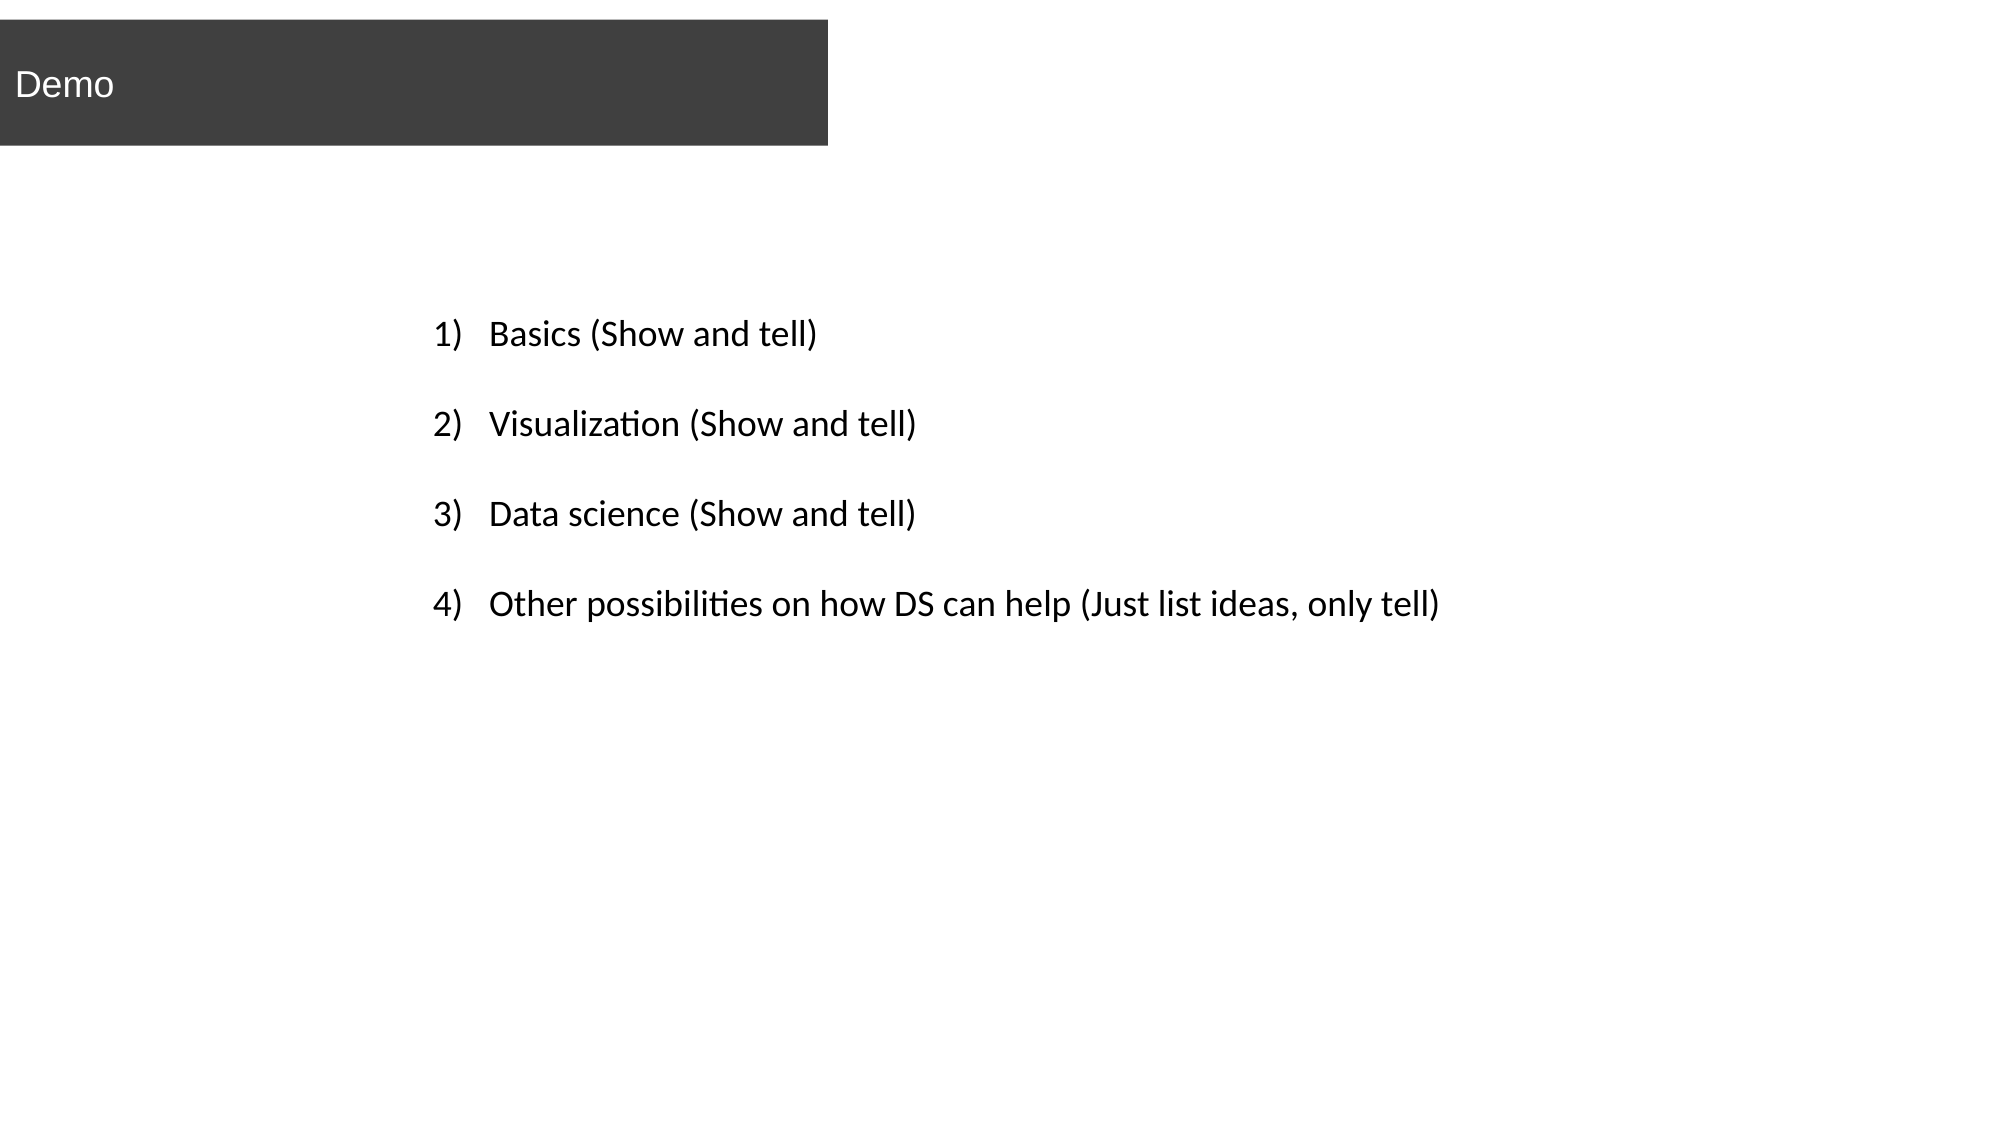

Demo
Basics (Show and tell)

Visualization (Show and tell)

Data science (Show and tell)

Other possibilities on how DS can help (Just list ideas, only tell)